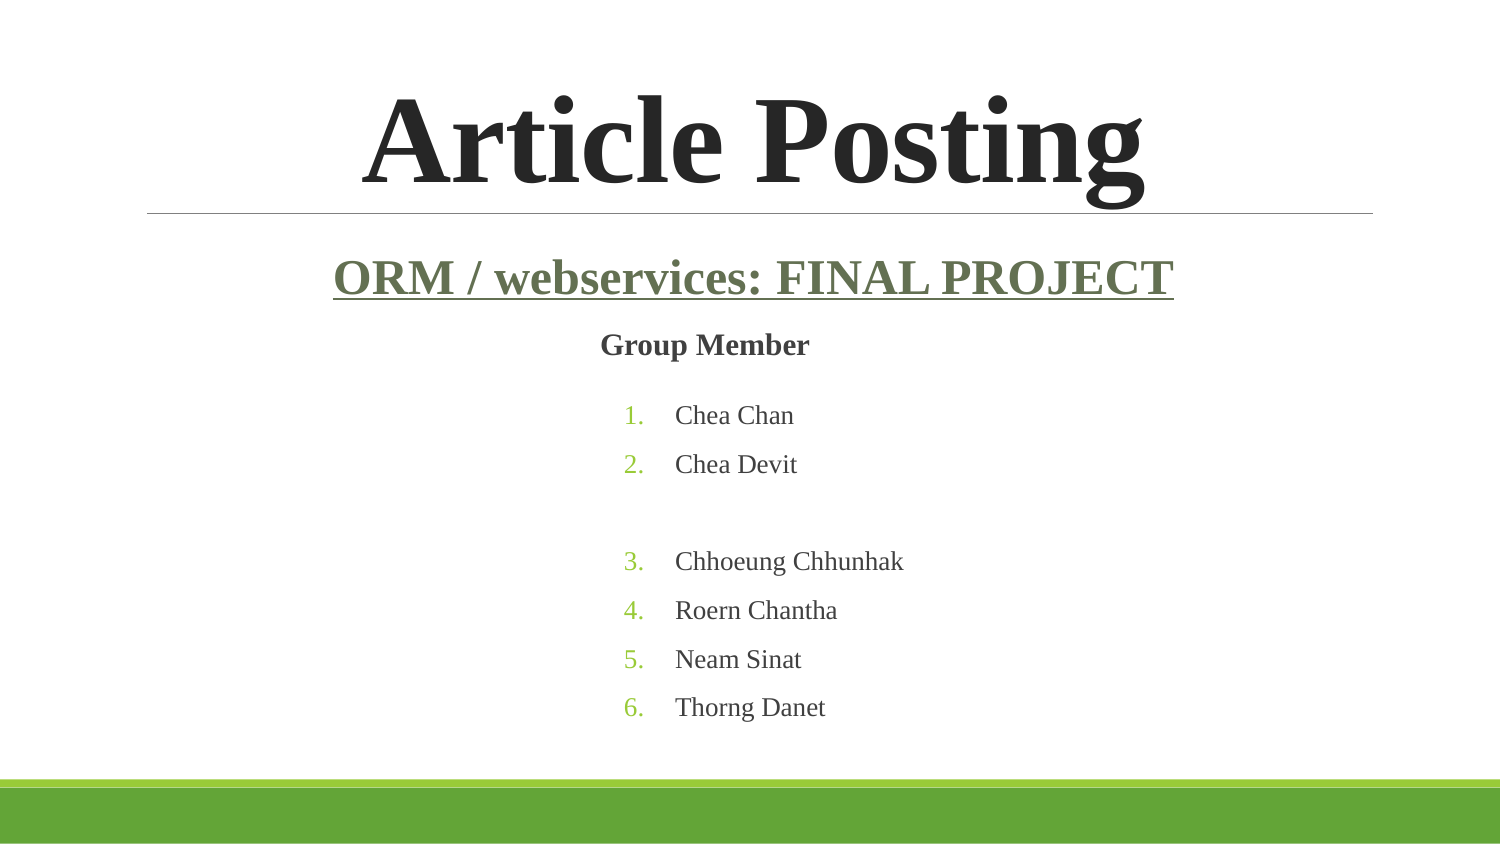

# Article Posting
ORM / webservices: FINAL PROJECT

Group Member
Chea Chan
Chea Devit
Chhoeung Chhunhak
Roern Chantha
Neam Sinat
Thorng Danet